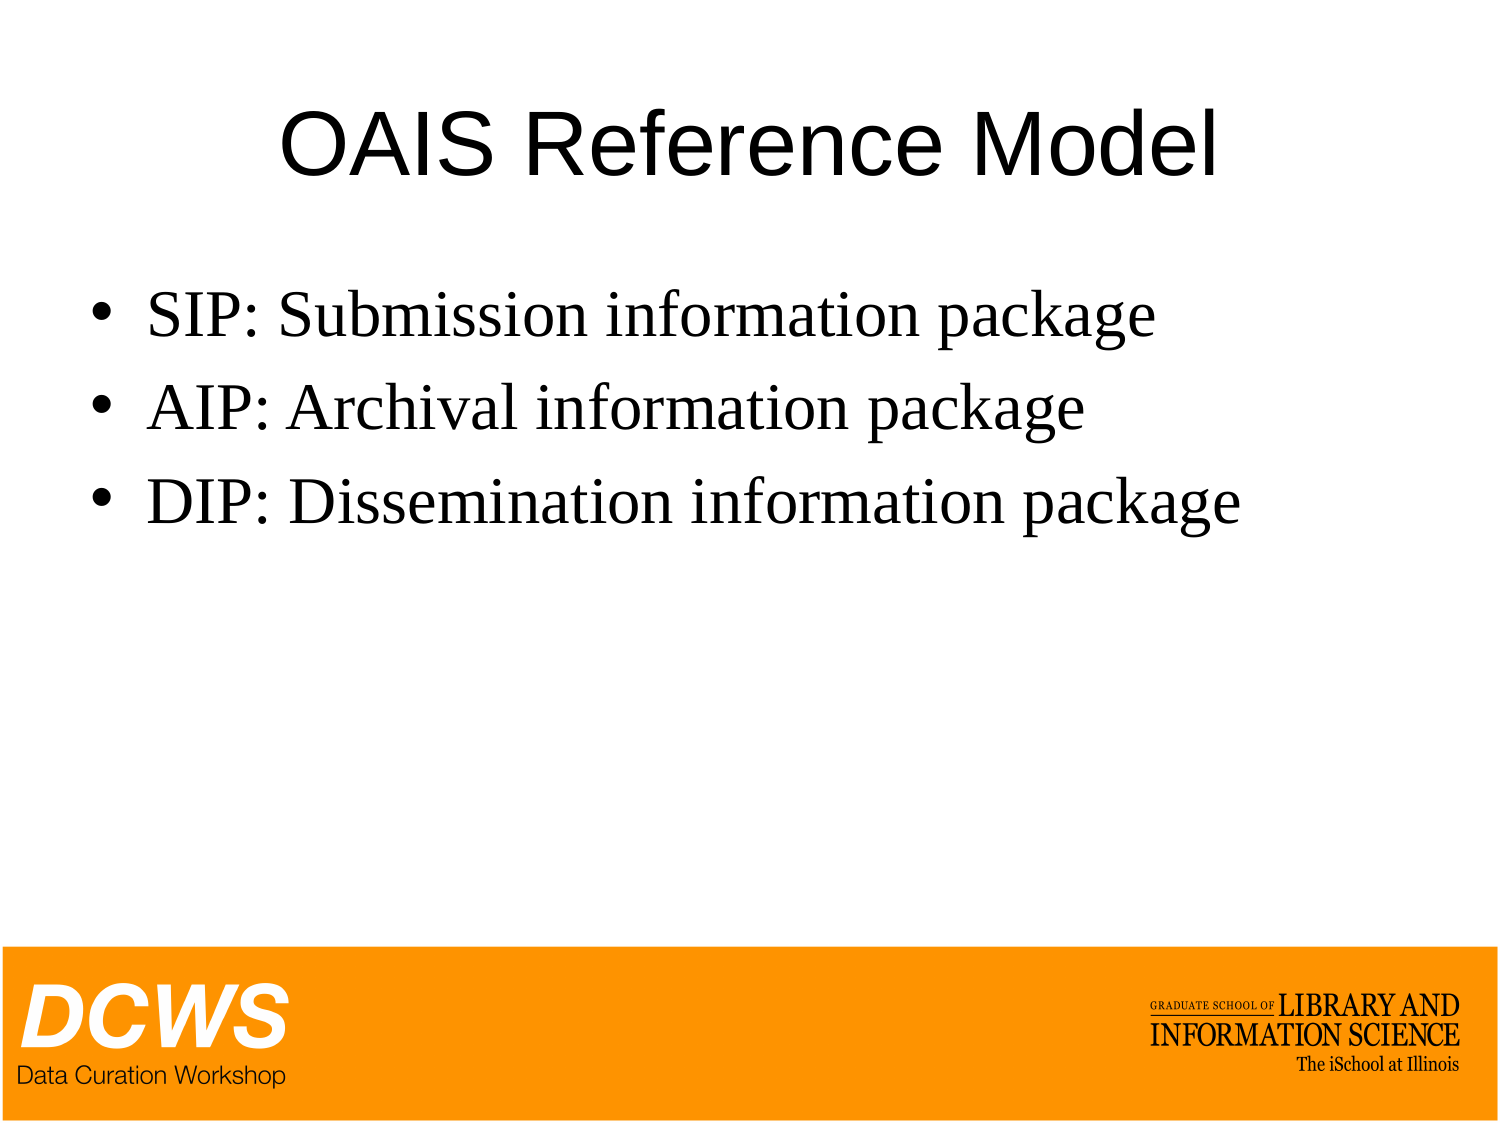

# OAIS Reference Model
SIP: Submission information package
AIP: Archival information package
DIP: Dissemination information package